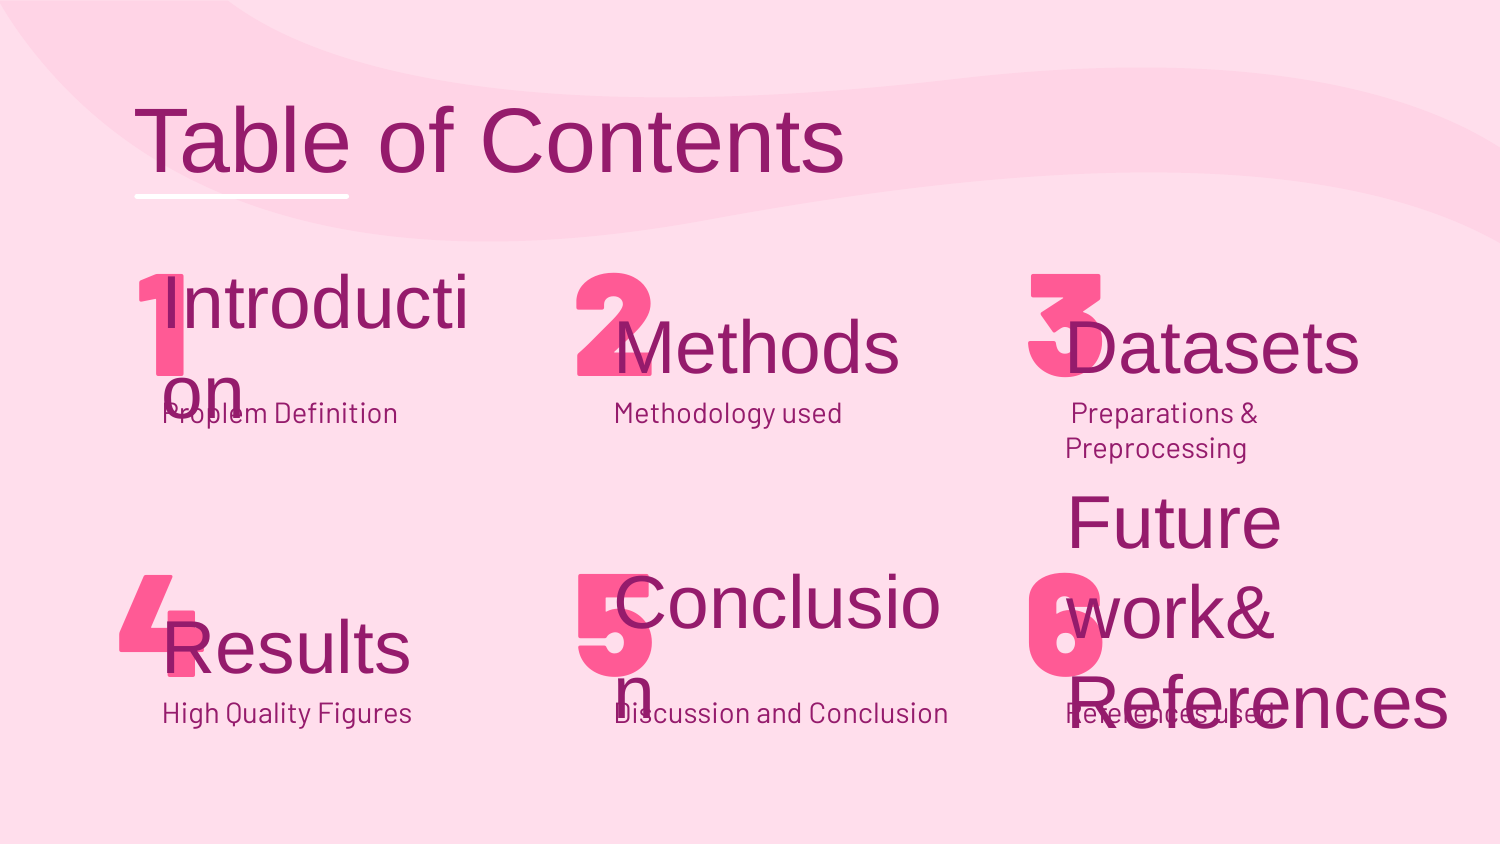

Table of Contents
# 1
2
3
Introduction
Methods
Datasets
Proplem Definition
Methodology used
 Preparations &
Preprocessing
5
6
4
Future work& References
Conclusion
Results
High Quality Figures
Discussion and Conclusion
References used